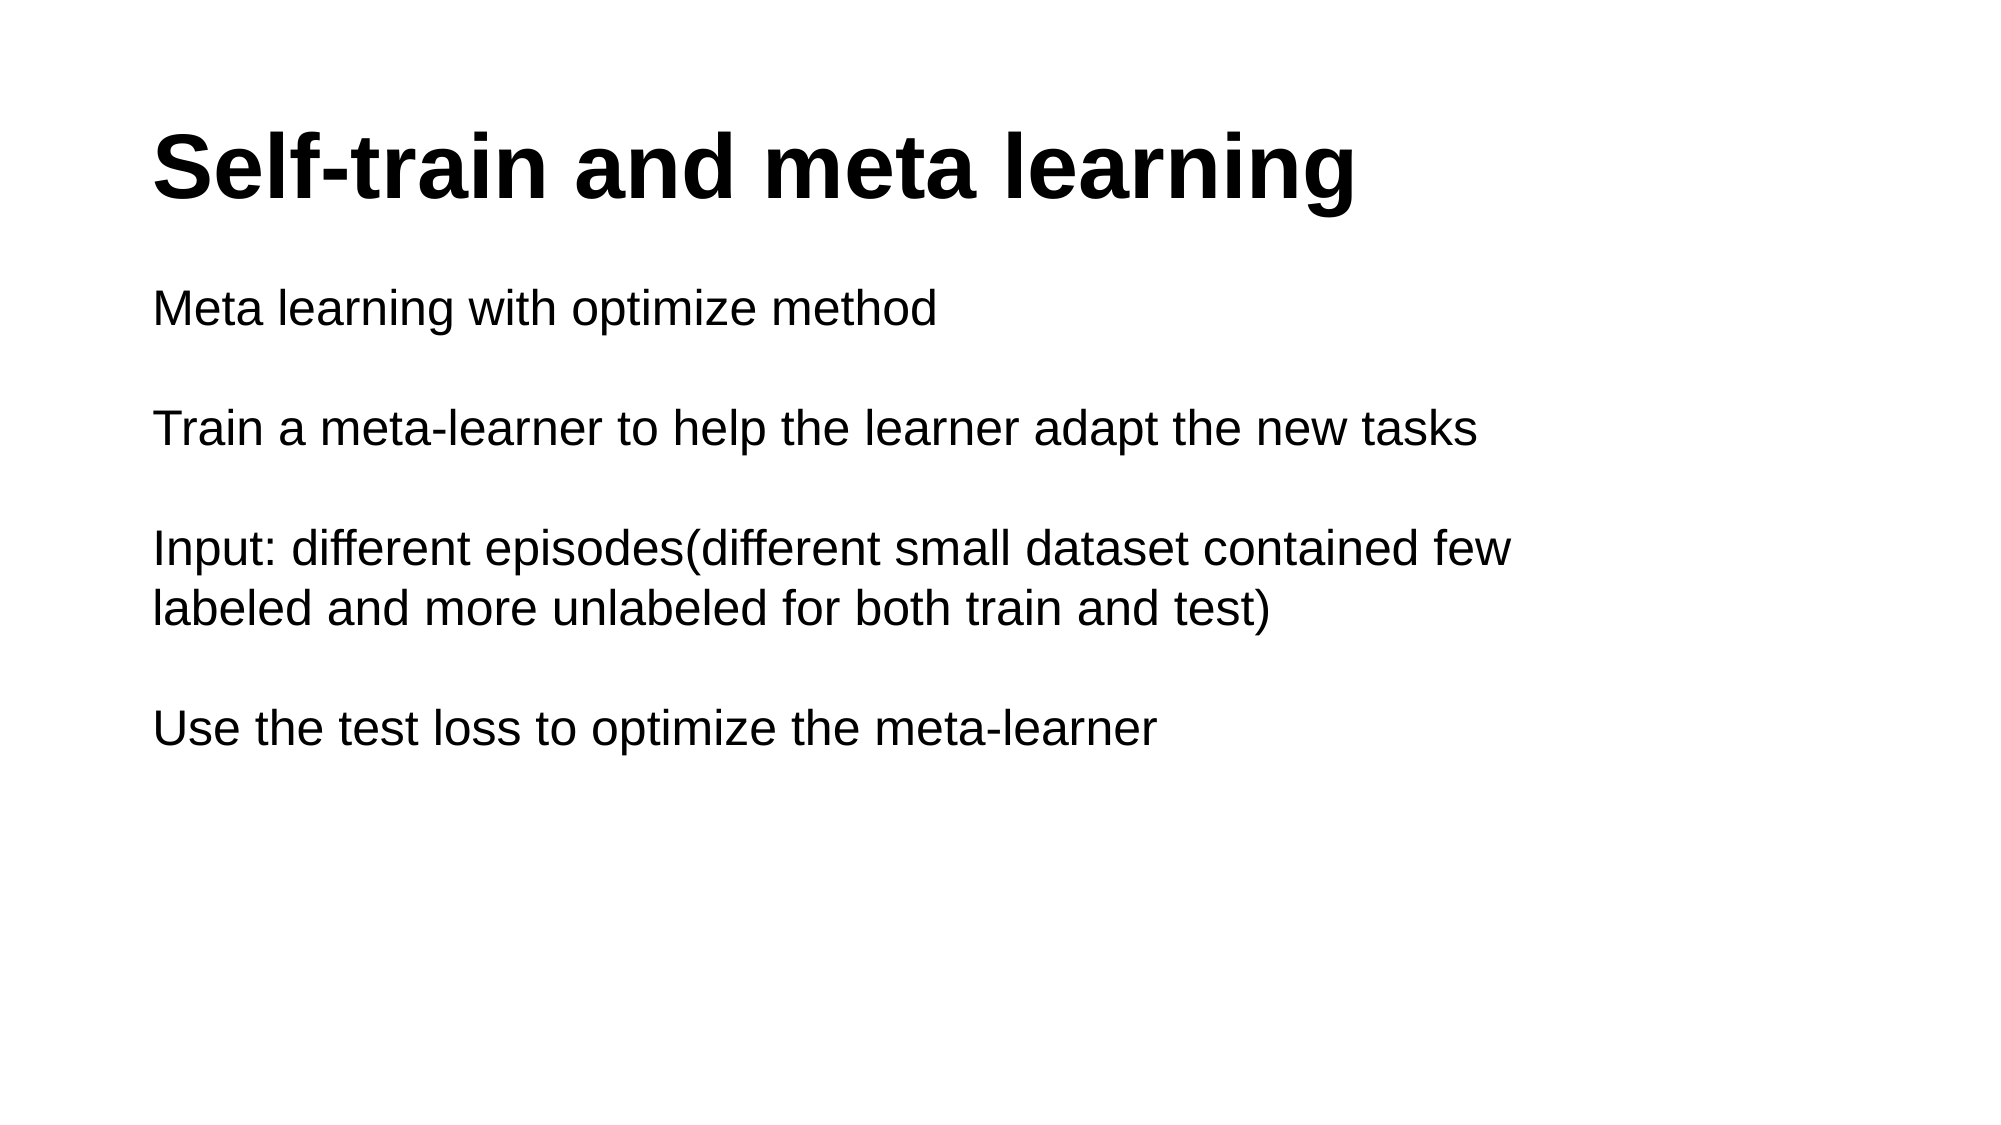

Self-train and meta learning
Meta learning with optimize method

Train a meta-learner to help the learner adapt the new tasks

Input: different episodes(different small dataset contained few labeled and more unlabeled for both train and test)

Use the test loss to optimize the meta-learner